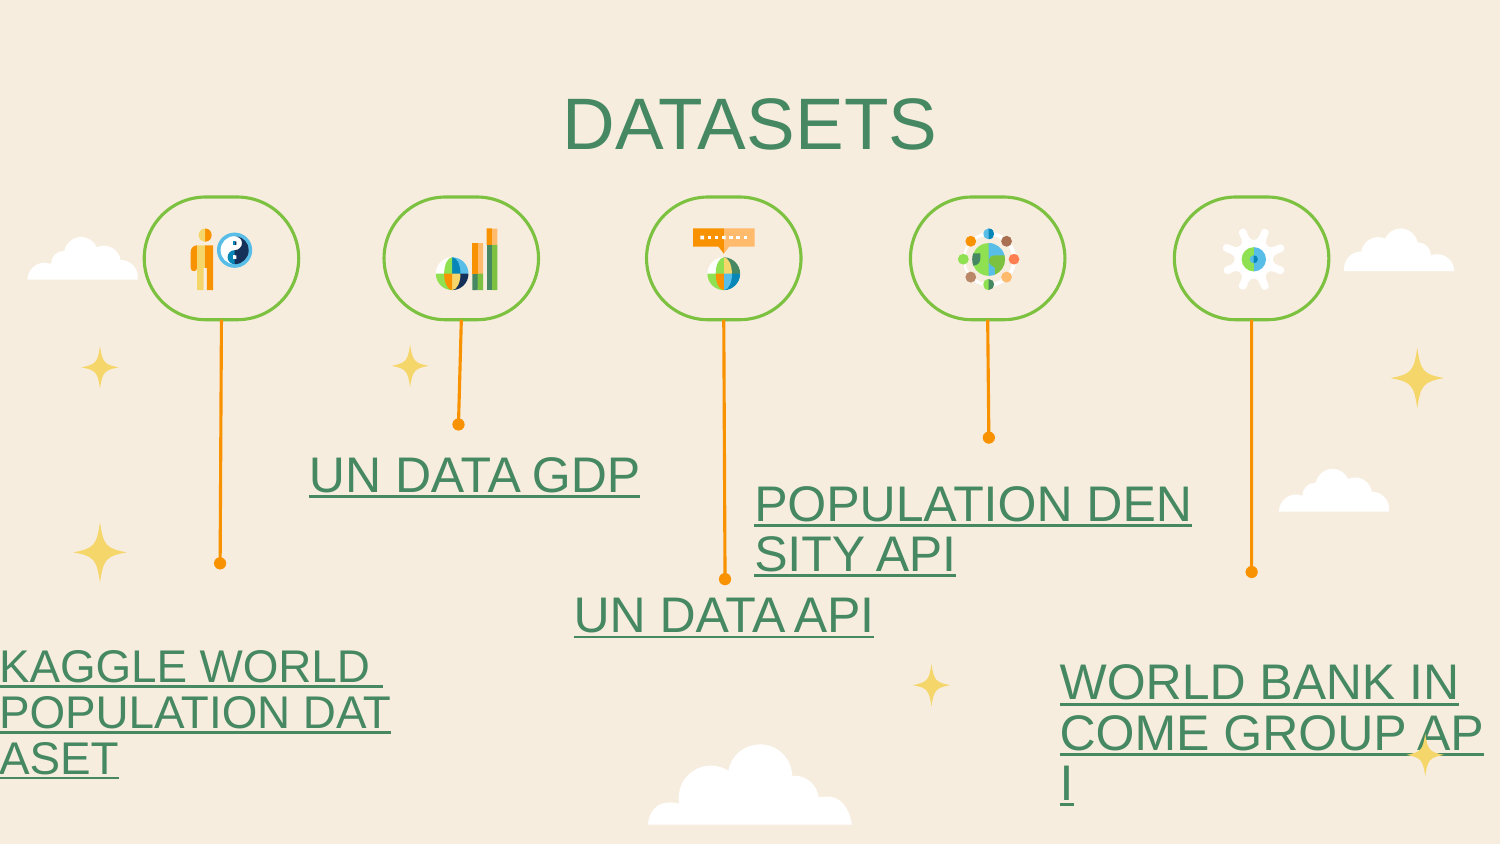

# DATASETS

UN DATA GDP
POPULATION DENSITY API

UN DATA API
KAGGLE WORLD POPULATION DATASET

WORLD BANK INCOME GROUP API